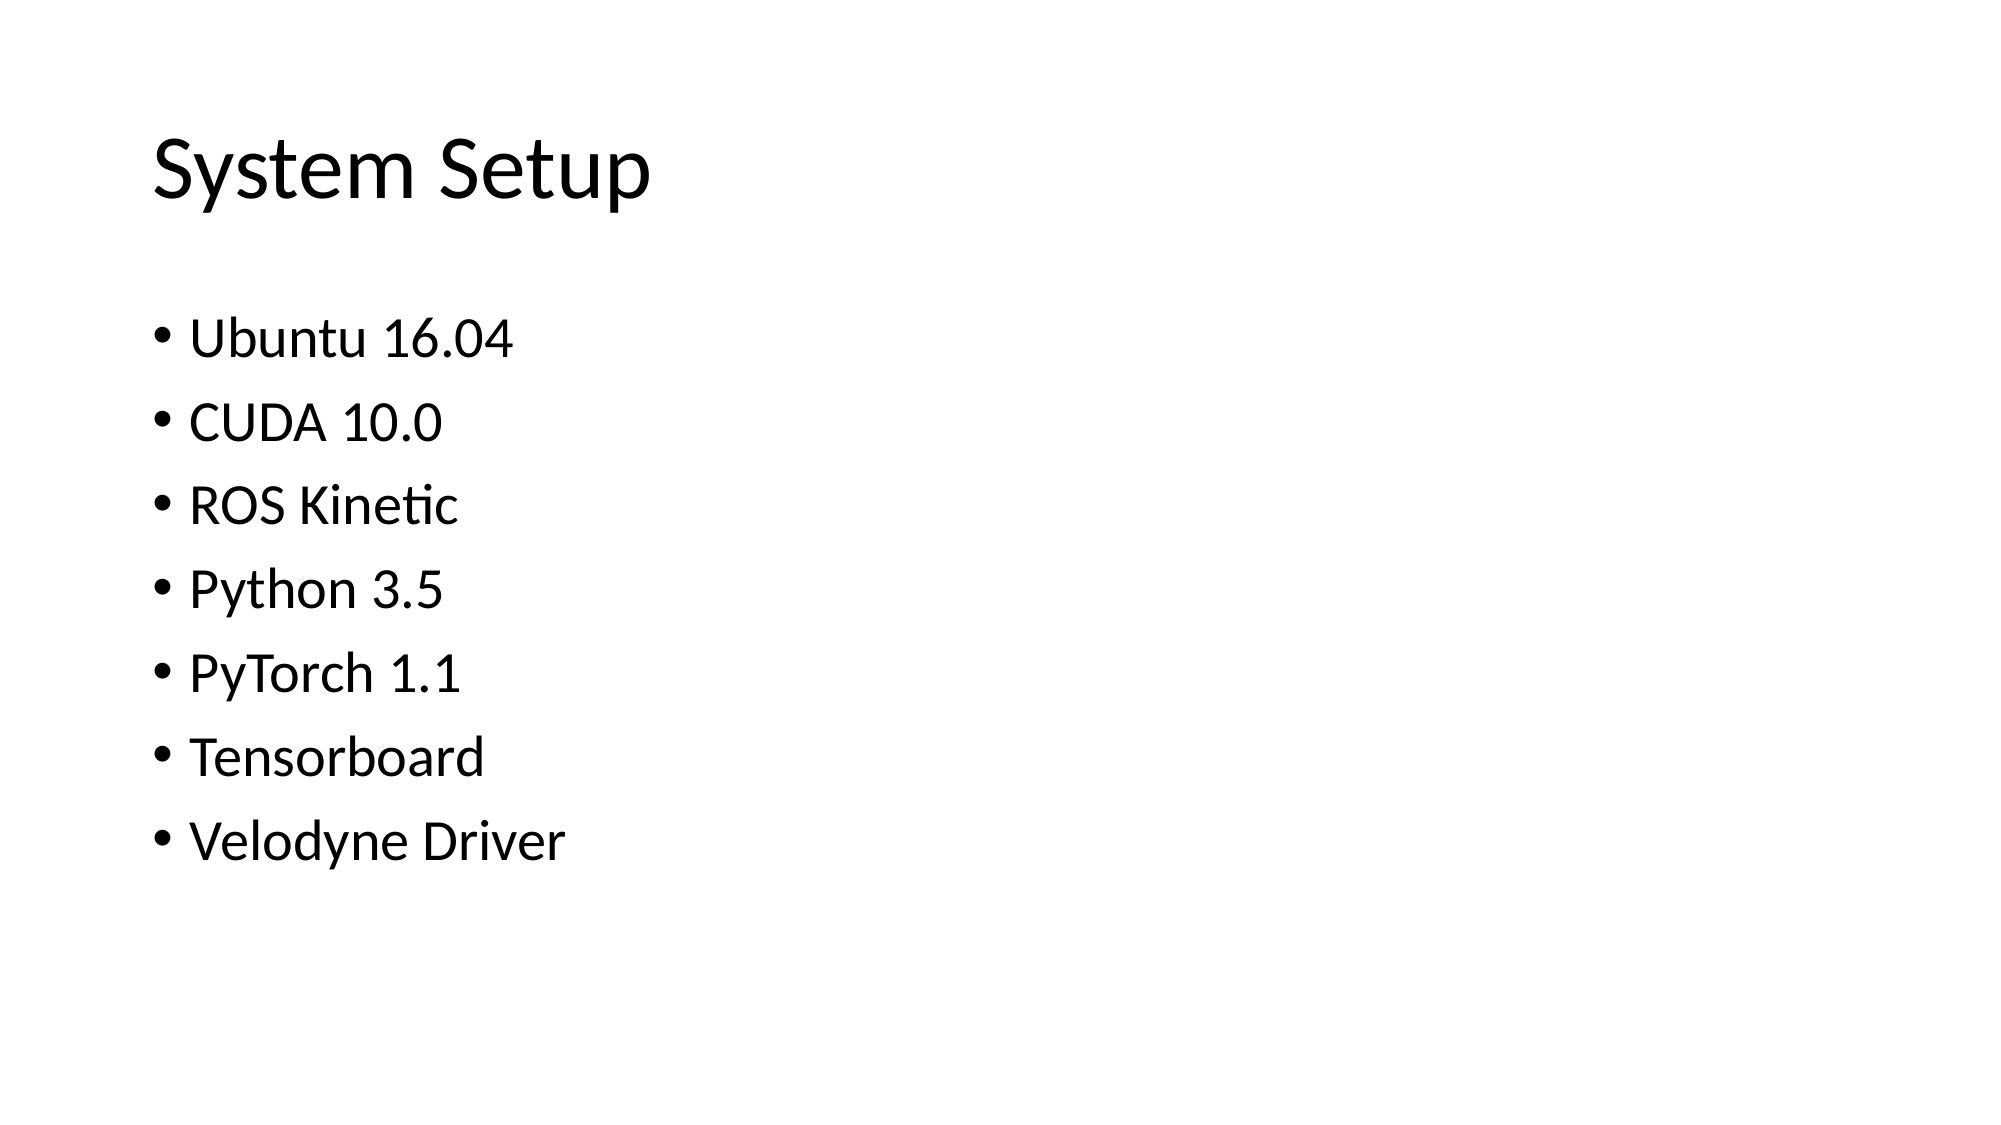

# System Setup
Ubuntu 16.04
CUDA 10.0
ROS Kinetic
Python 3.5
PyTorch 1.1
Tensorboard
Velodyne Driver